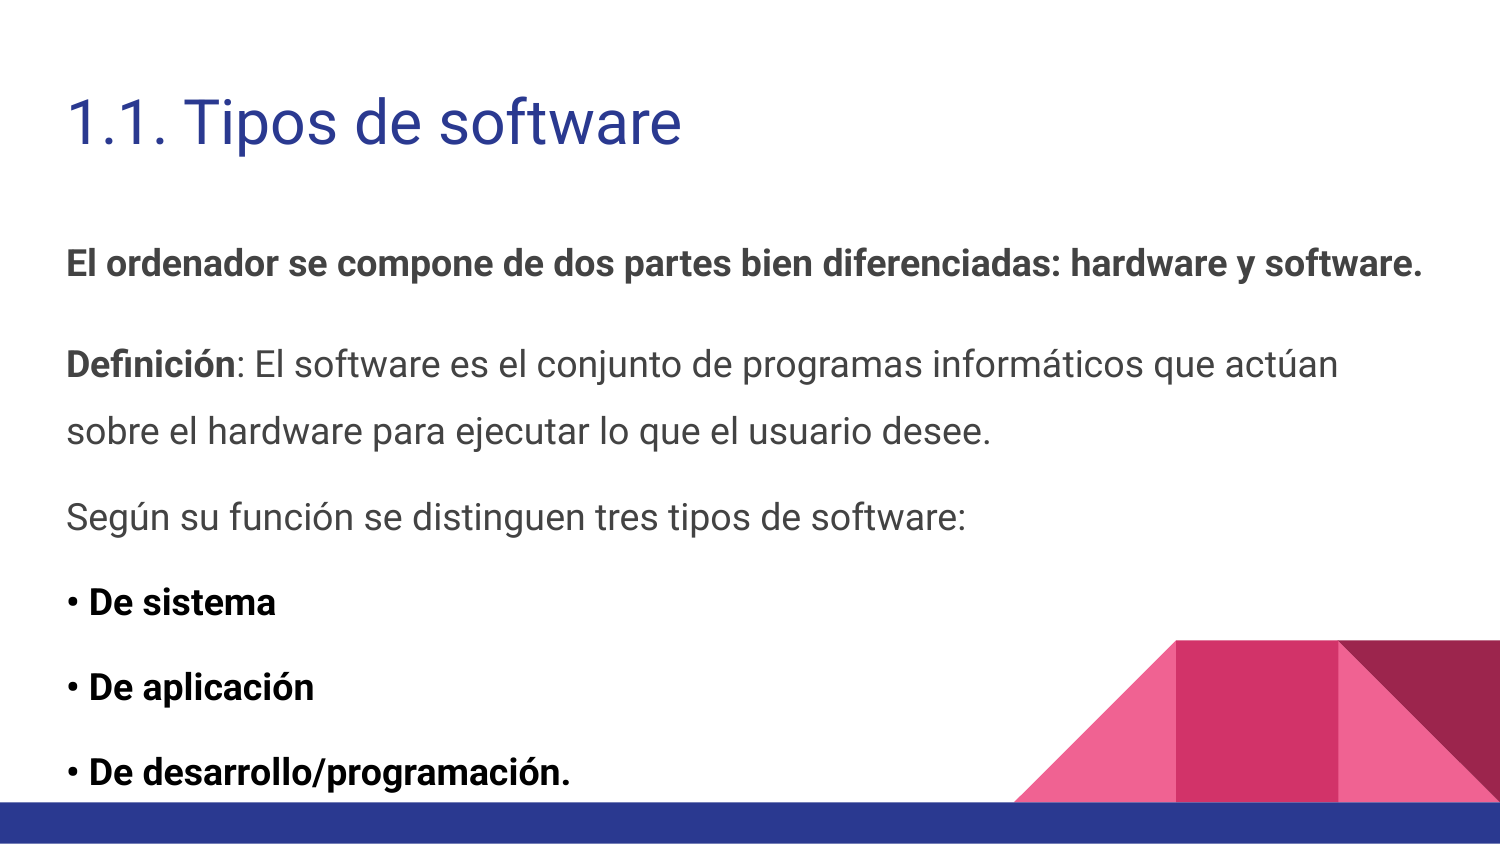

# 1.1. Tipos de software

El ordenador se compone de dos partes bien diferenciadas: hardware y software.
Definición: El software es el conjunto de programas informáticos que actúan sobre el hardware para ejecutar lo que el usuario desee.
Según su función se distinguen tres tipos de software:
• De sistema
• De aplicación
• De desarrollo/programación.